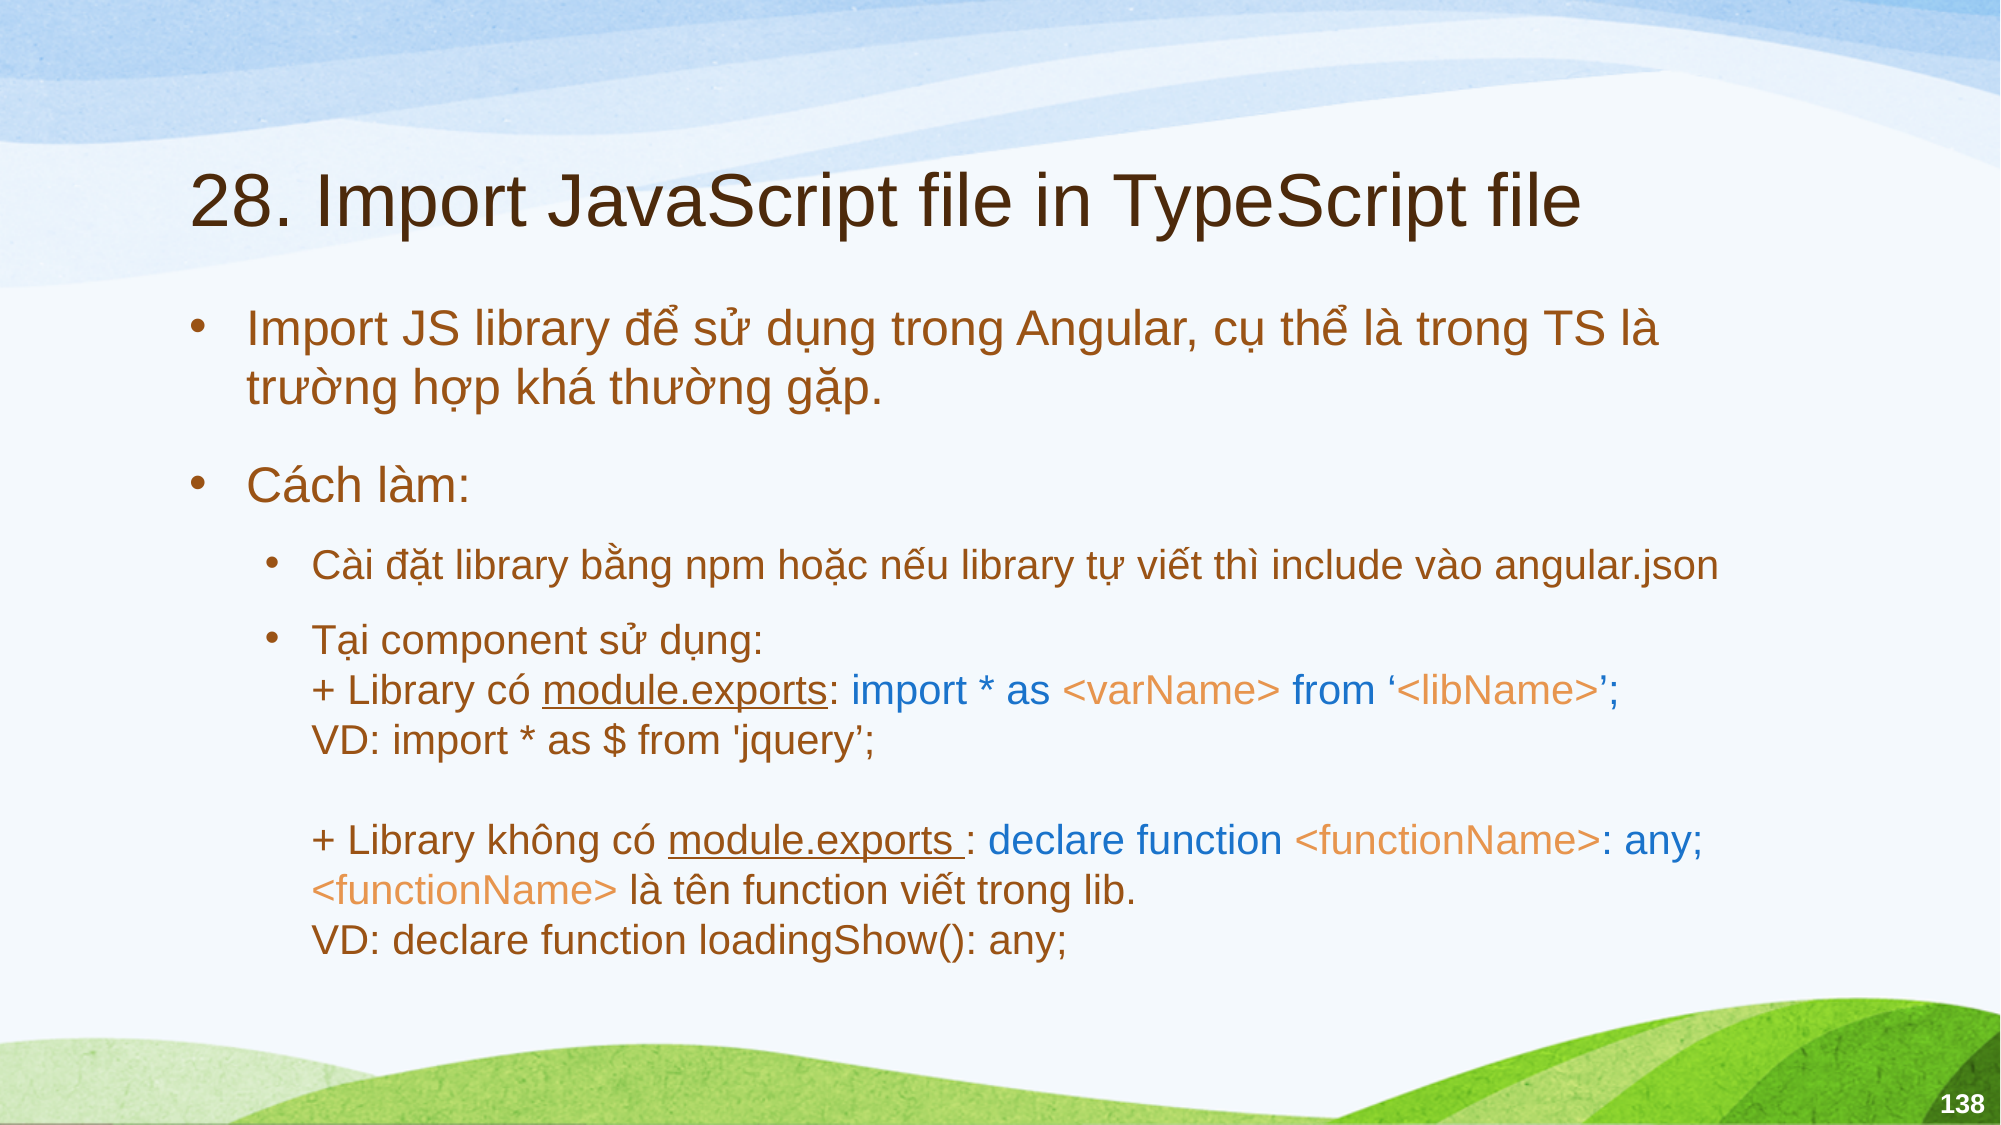

# 28. Import JavaScript file in TypeScript file
Import JS library để sử dụng trong Angular, cụ thể là trong TS là trường hợp khá thường gặp.
Cách làm:
Cài đặt library bằng npm hoặc nếu library tự viết thì include vào angular.json
Tại component sử dụng:
+ Library có module.exports: import * as <varName> from ‘<libName>’;
VD: import * as $ from 'jquery’;
+ Library không có module.exports : declare function <functionName>: any;
<functionName> là tên function viết trong lib.
VD: declare function loadingShow(): any;
138